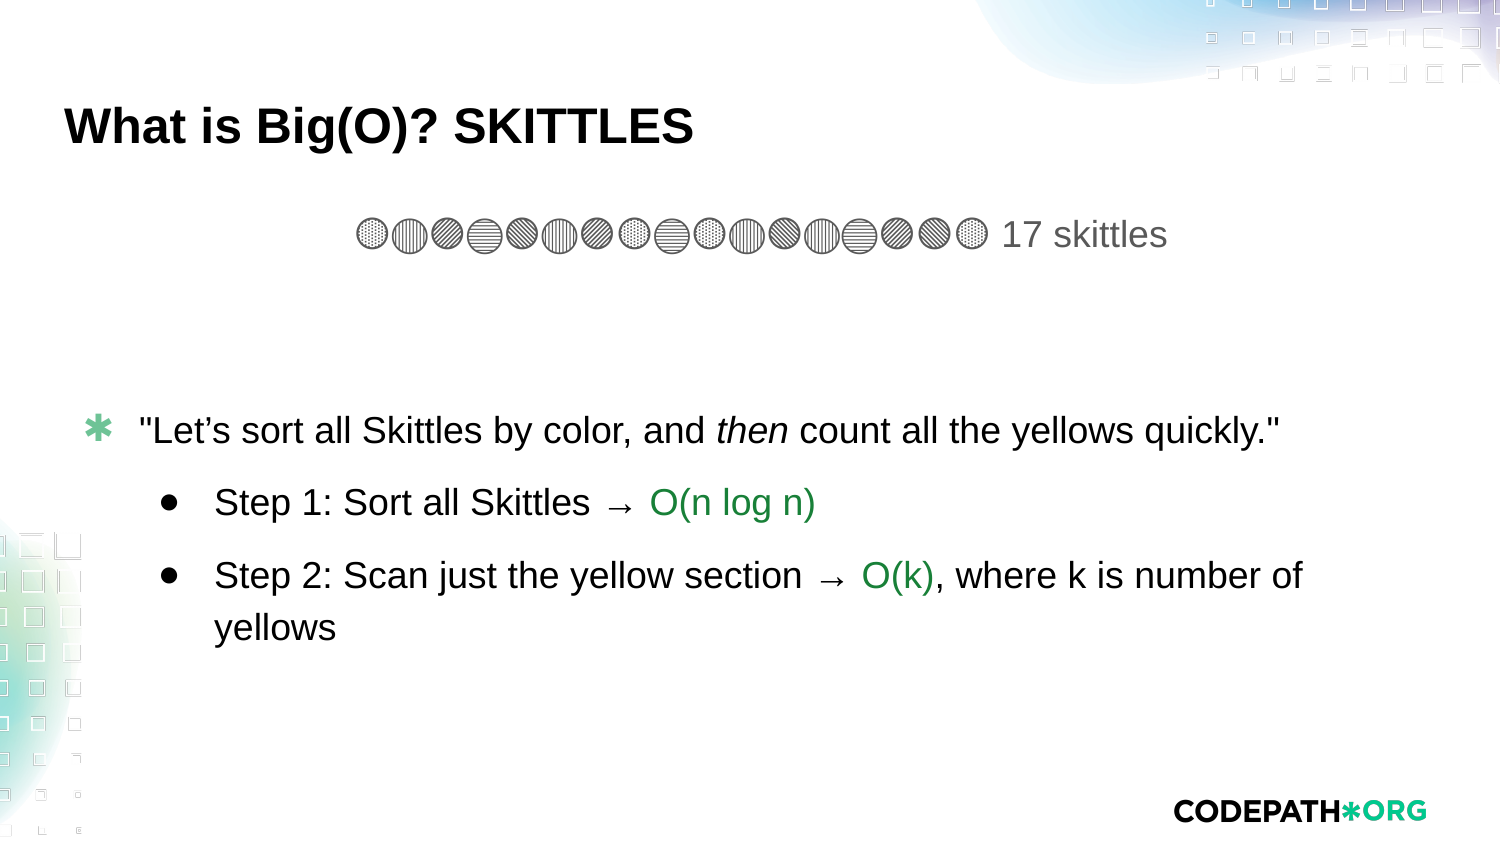

# What is Big(O)? SKITTLES
🟡🔴🟣🔵🟢🔴🟣🟡🔵🟡🔴🟢🔴🔵🟣🟢🟡 17 skittles
"Let’s sort all Skittles by color, and then count all the yellows quickly."
Step 1: Sort all Skittles → O(n log n)
Step 2: Scan just the yellow section → O(k), where k is number of yellows